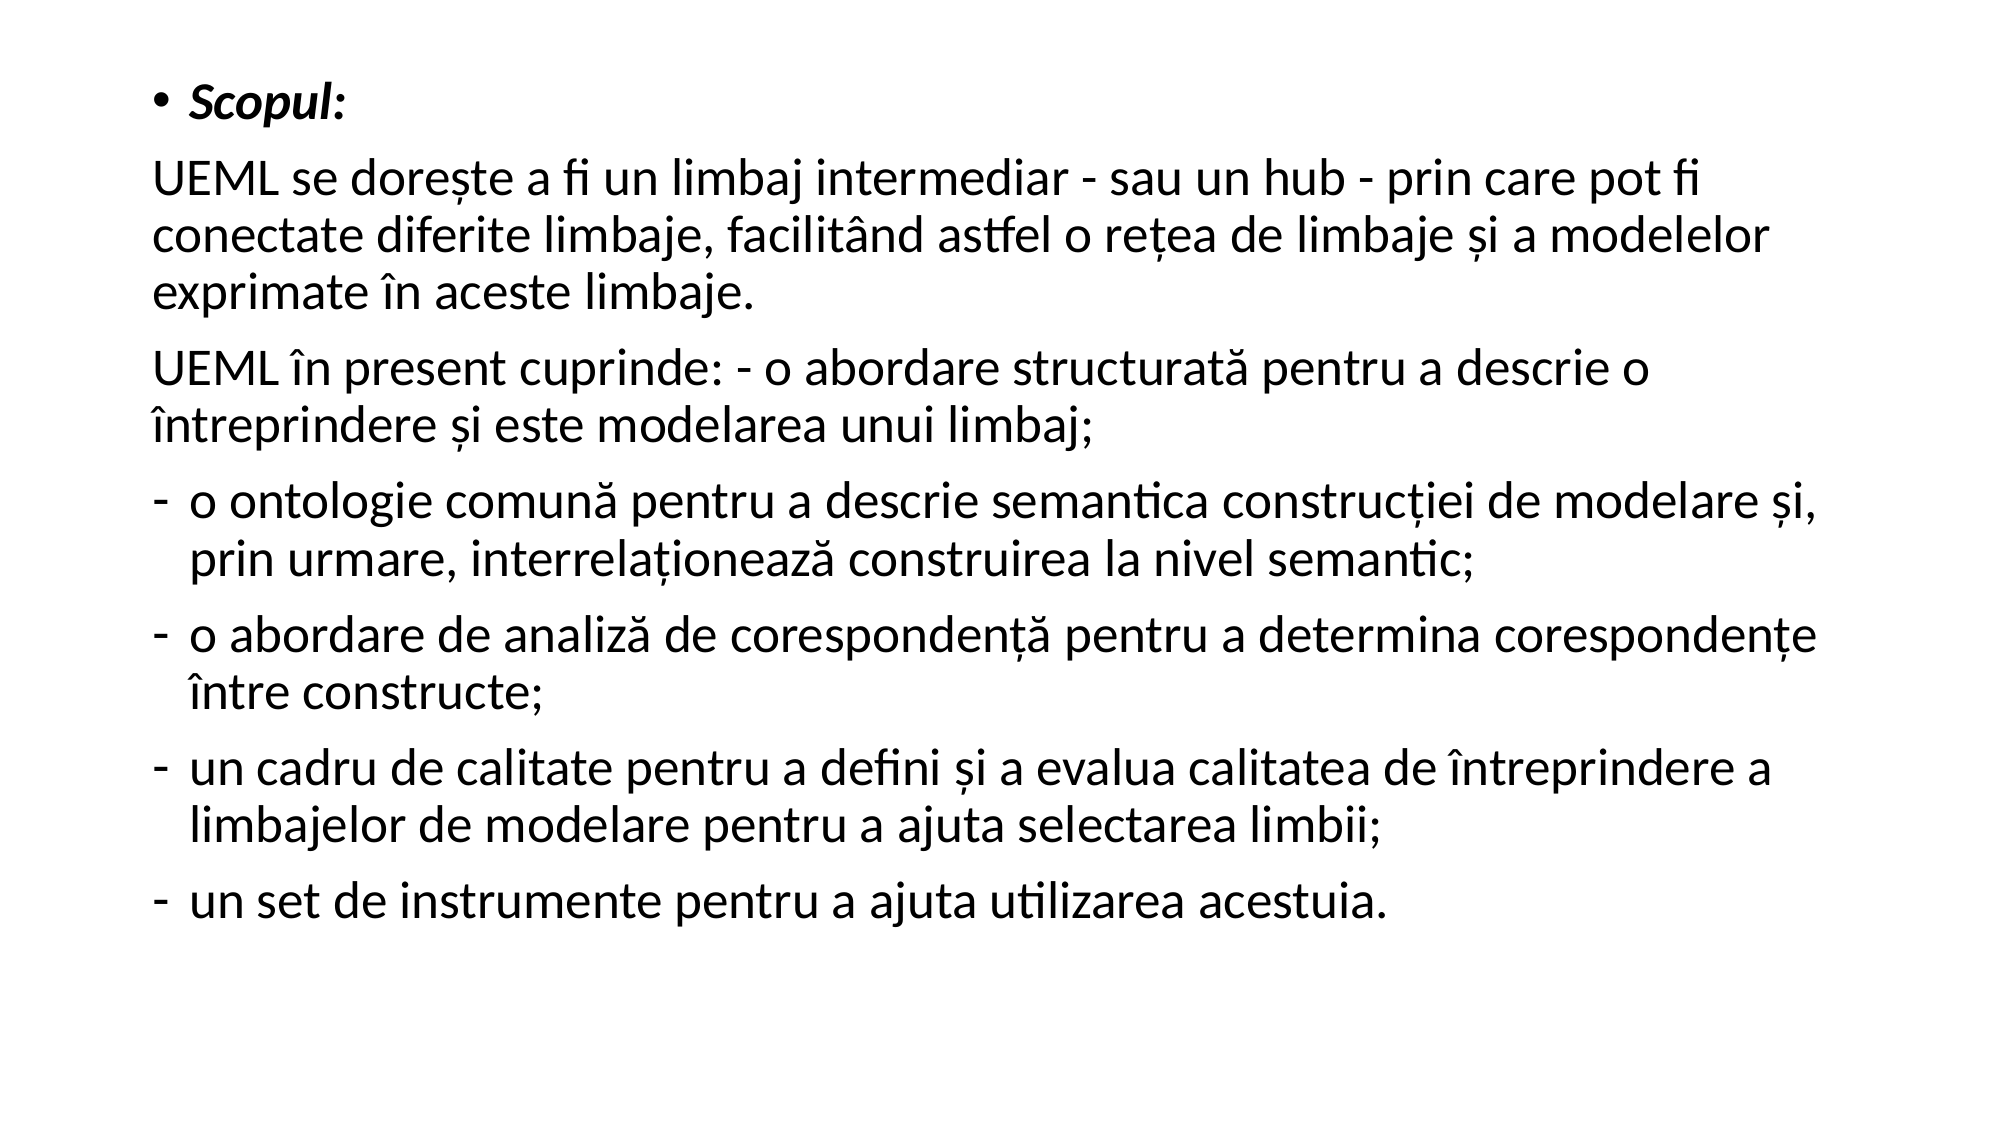

Scopul:
UEML se doreşte a fi un limbaj intermediar - sau un hub - prin care pot fi conectate diferite limbaje, facilitând astfel o reţea de limbaje şi a modelelor exprimate în aceste limbaje.
UEML în present cuprinde: - o abordare structurată pentru a descrie o întreprindere şi este modelarea unui limbaj;
o ontologie comună pentru a descrie semantica construcţiei de modelare şi, prin urmare, interrelaţionează construirea la nivel semantic;
o abordare de analiză de corespondenţă pentru a determina corespondenţe între constructe;
un cadru de calitate pentru a defini şi a evalua calitatea de întreprindere a limbajelor de modelare pentru a ajuta selectarea limbii;
un set de instrumente pentru a ajuta utilizarea acestuia.